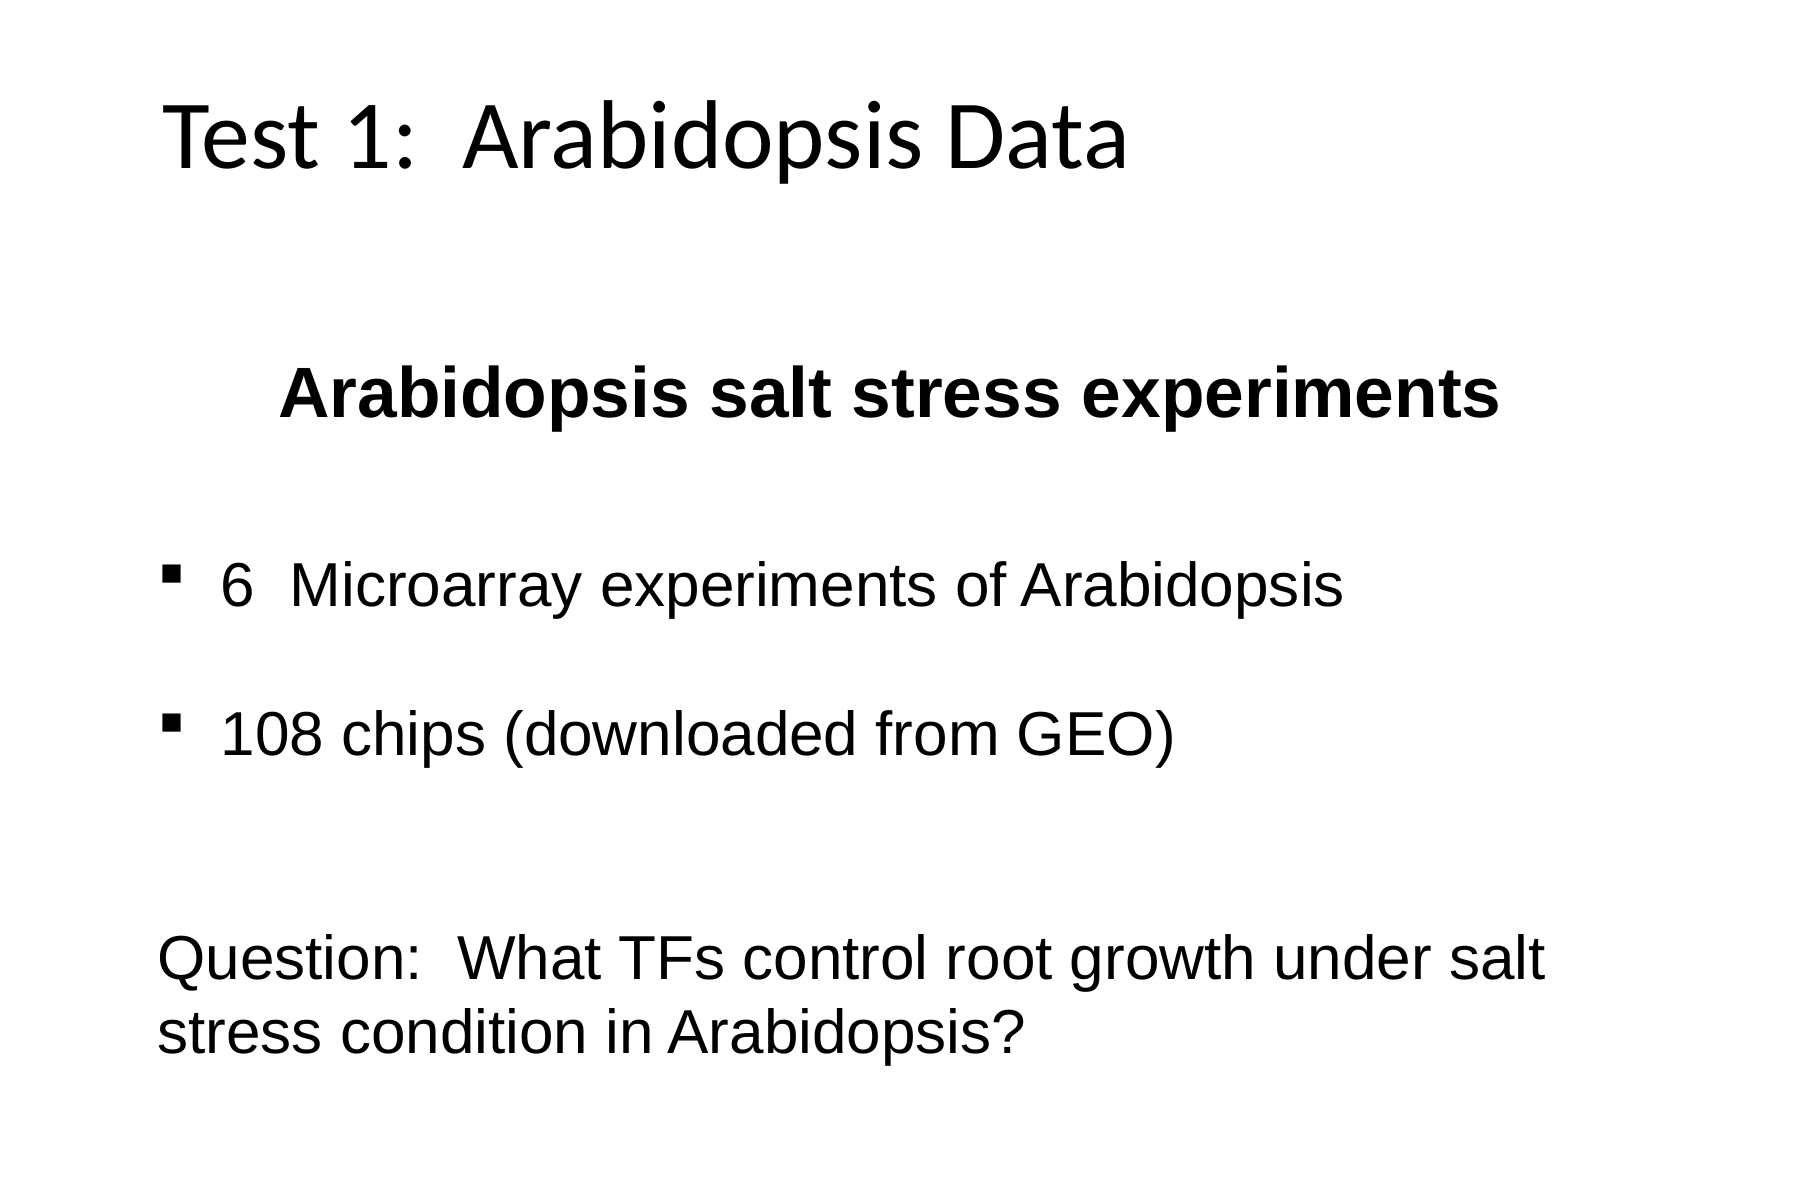

Test 1:  Arabidopsis Data
       Arabidopsis salt stress experiments

  6  Microarray experiments of Arabidopsis

  108 chips (downloaded from GEO)

Question:  What TFs control root growth under salt
stress condition in Arabidopsis?